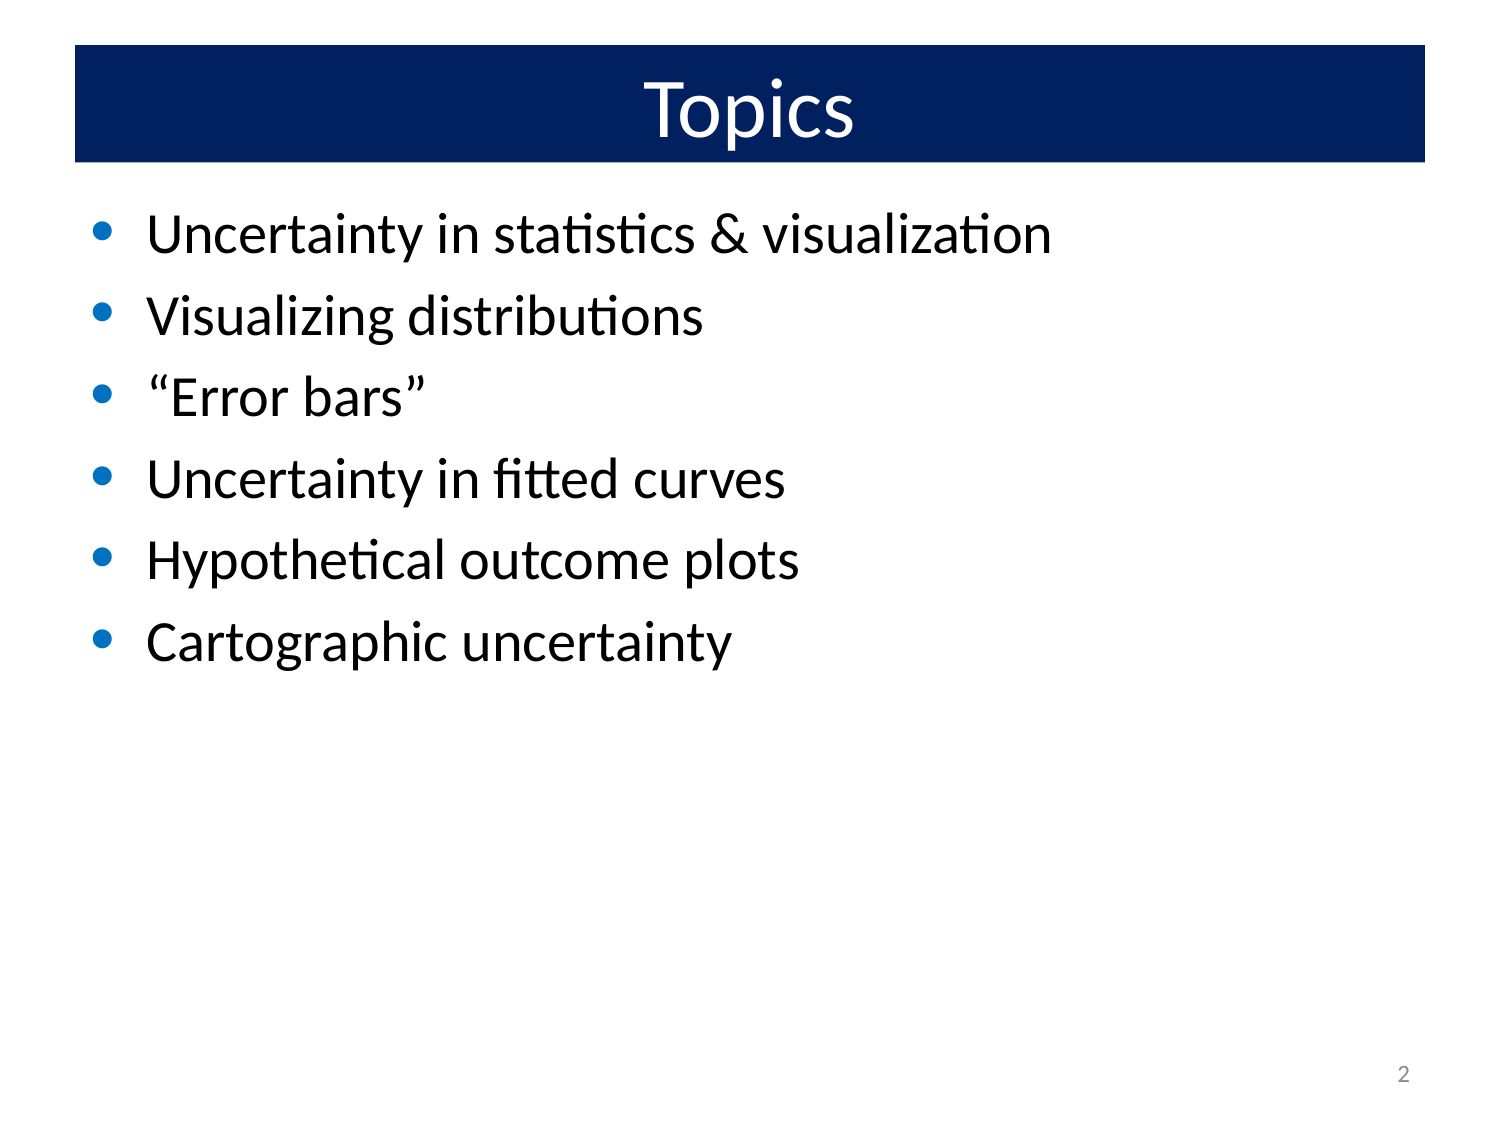

# Topics
Uncertainty in statistics & visualization
Visualizing distributions
“Error bars”
Uncertainty in fitted curves
Hypothetical outcome plots
Cartographic uncertainty
2